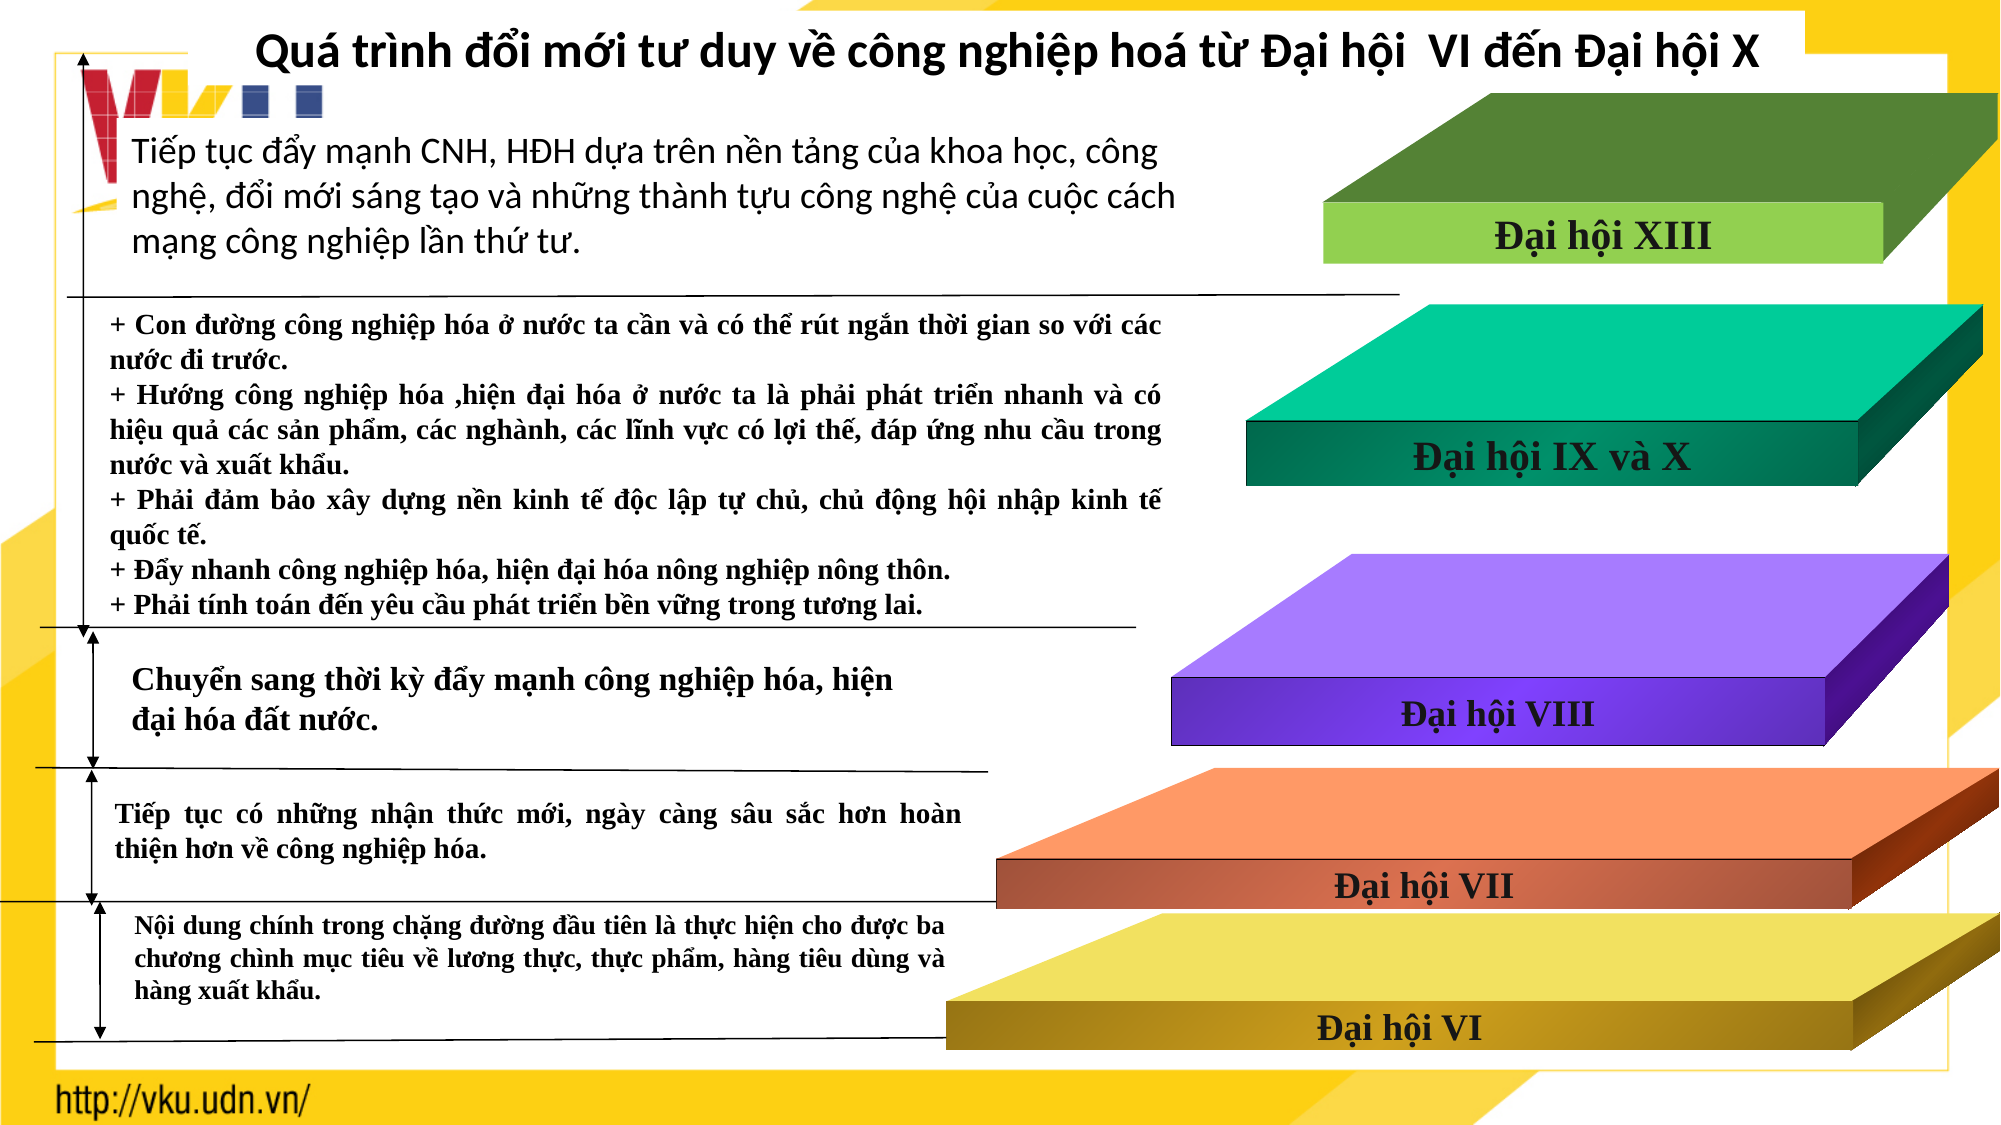

Quá trình đổi mới tư duy về công nghiệp hoá từ Đại hội  VI đến Đại hội X

Đại hội XIII
Tiếp tục đẩy mạnh CNH, HĐH dựa trên nền tảng của khoa học, công nghệ, đổi mới sáng tạo và những thành tựu công nghệ của cuộc cách mạng công nghiệp lần thứ tư.

+ Con đường công nghiệp hóa ở nước ta cần và có thể rút ngắn thời gian so với các nước đi trước.
+ Hướng công nghiệp hóa ,hiện đại hóa ở nước ta là phải phát triển nhanh và có hiệu quả các sản phẩm, các nghành, các lĩnh vực có lợi thế, đáp ứng nhu cầu trong nước và xuất khẩu.
+ Phải đảm bảo xây dựng nền kinh tế độc lập tự chủ, chủ động hội nhập kinh tế quốc tế.
+ Đẩy nhanh công nghiệp hóa, hiện đại hóa nông nghiệp nông thôn.
+ Phải tính toán đến yêu cầu phát triển bền vững trong tương lai.

Đại hội IX và X

Đại hội VIII

Chuyển sang thời kỳ đẩy mạnh công nghiệp hóa, hiện đại hóa đất nước.

Đại hội VII

Tiếp tục có những nhận thức mới, ngày càng sâu sắc hơn hoàn thiện hơn về công nghiệp hóa.
Nội dung chính trong chặng đường đầu tiên là thực hiện cho được ba chương chình mục tiêu về lương thực, thực phẩm, hàng tiêu dùng và hàng xuất khẩu.

Đại hội VI